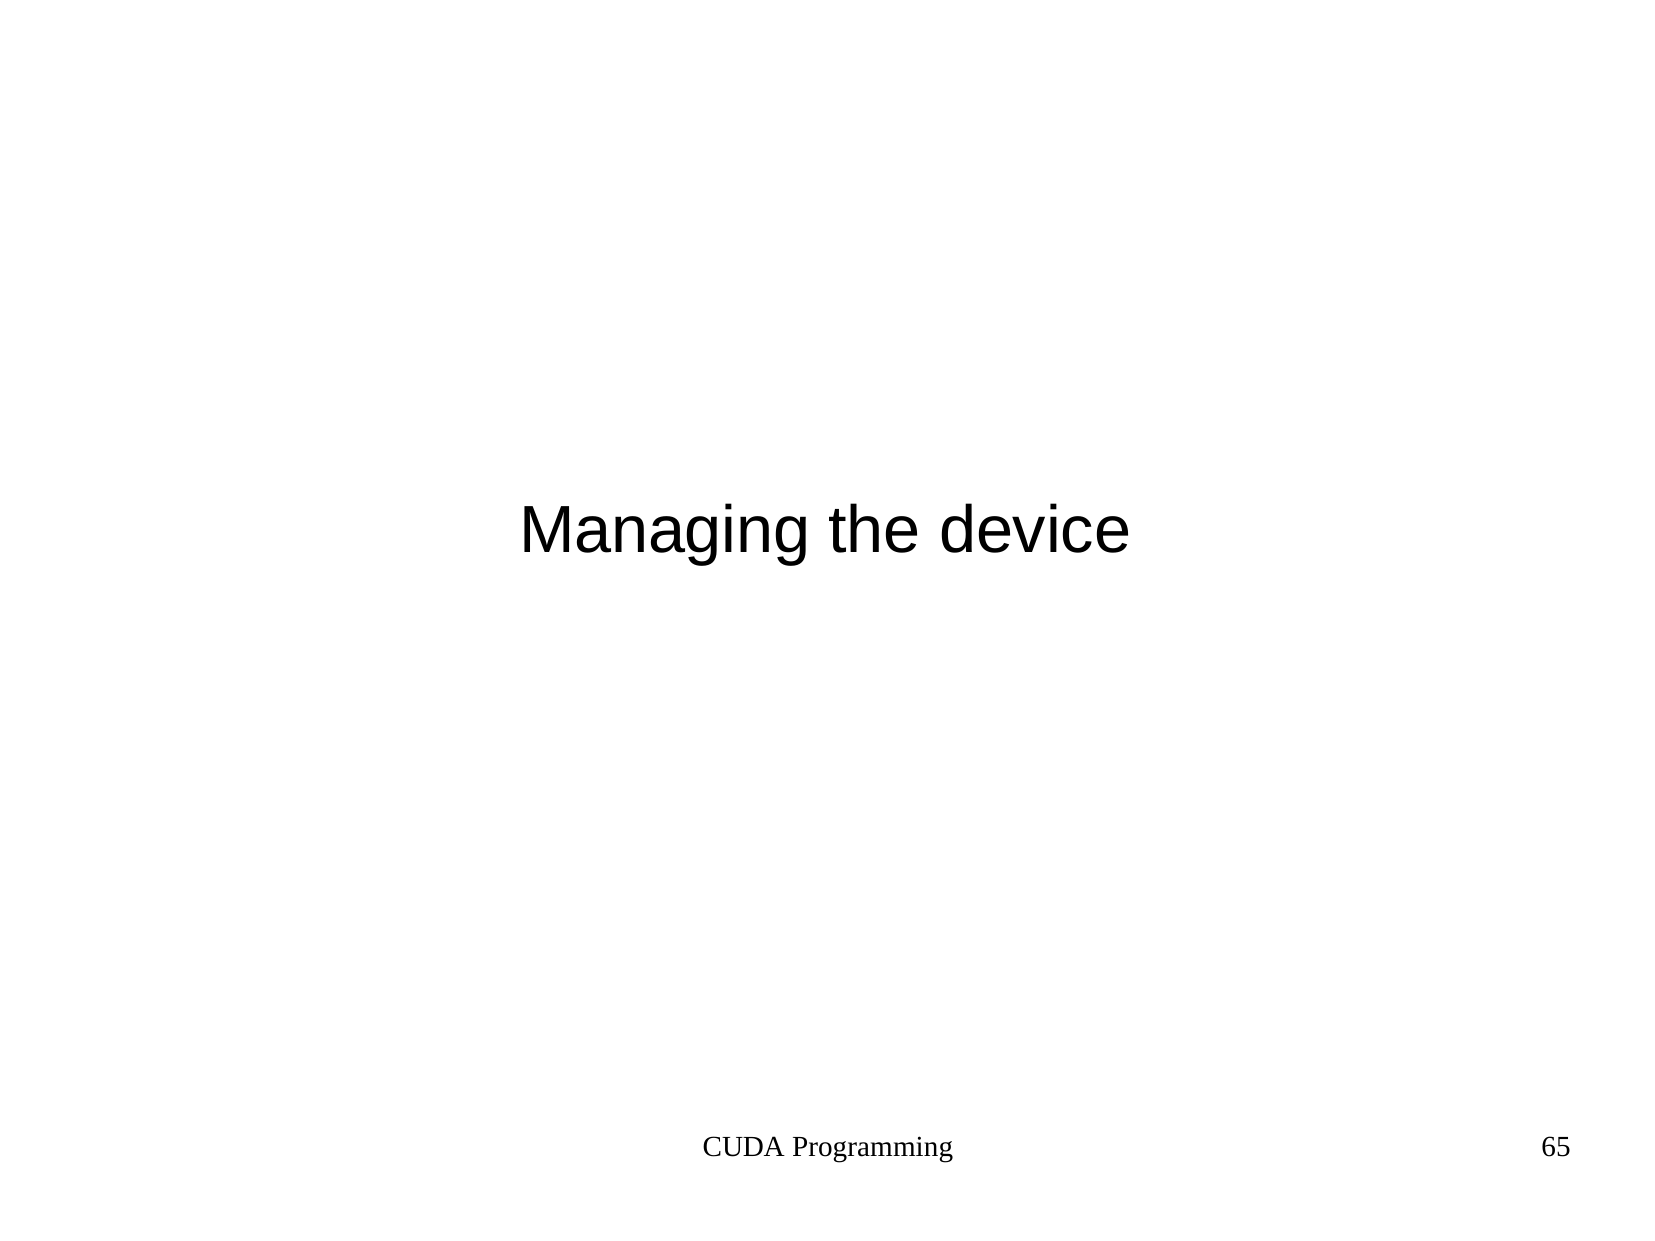

# Managing the device
CUDA Programming
65